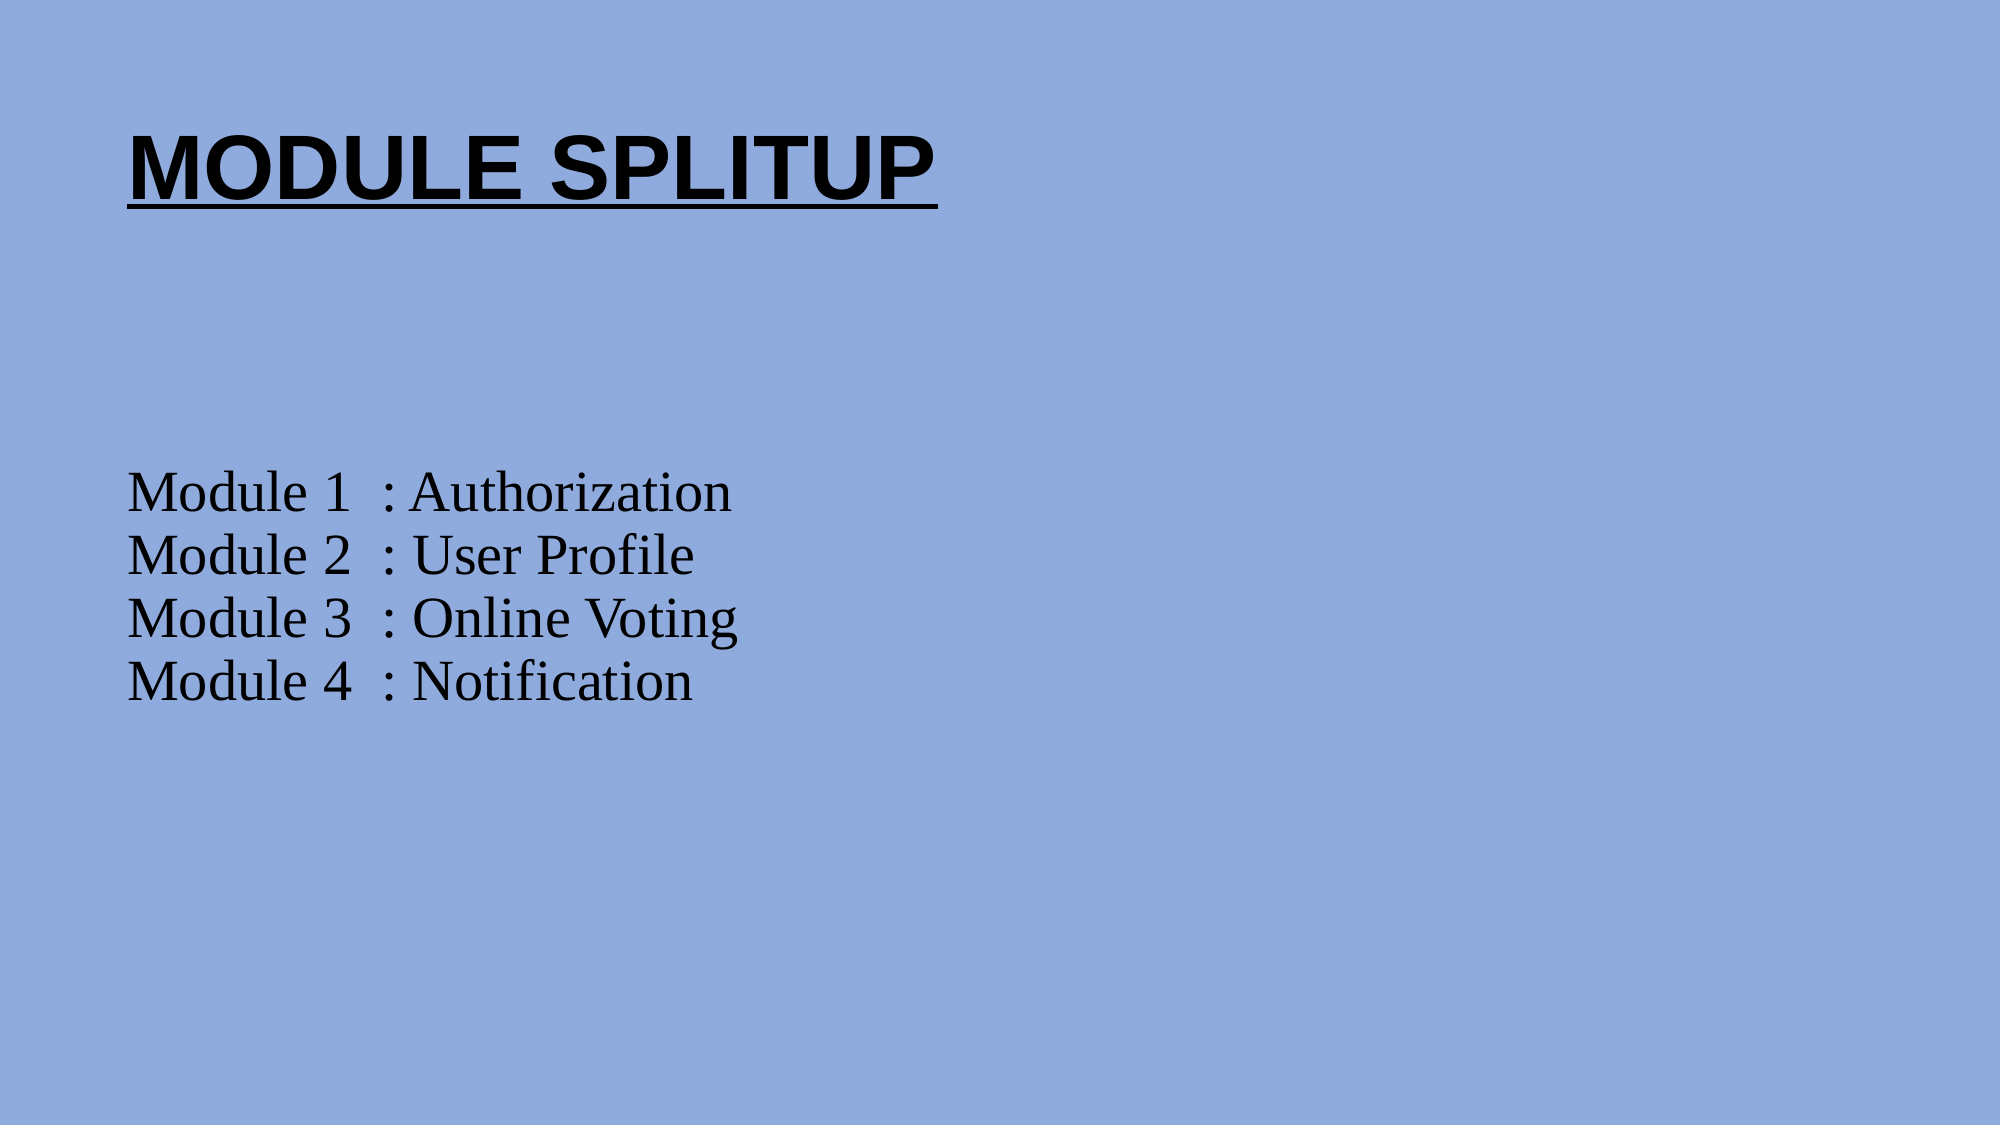

MODULE SPLITUP
# Module 1  : Authorization Module 2  : User Profile Module 3  : Online Voting Module 4  : Notification